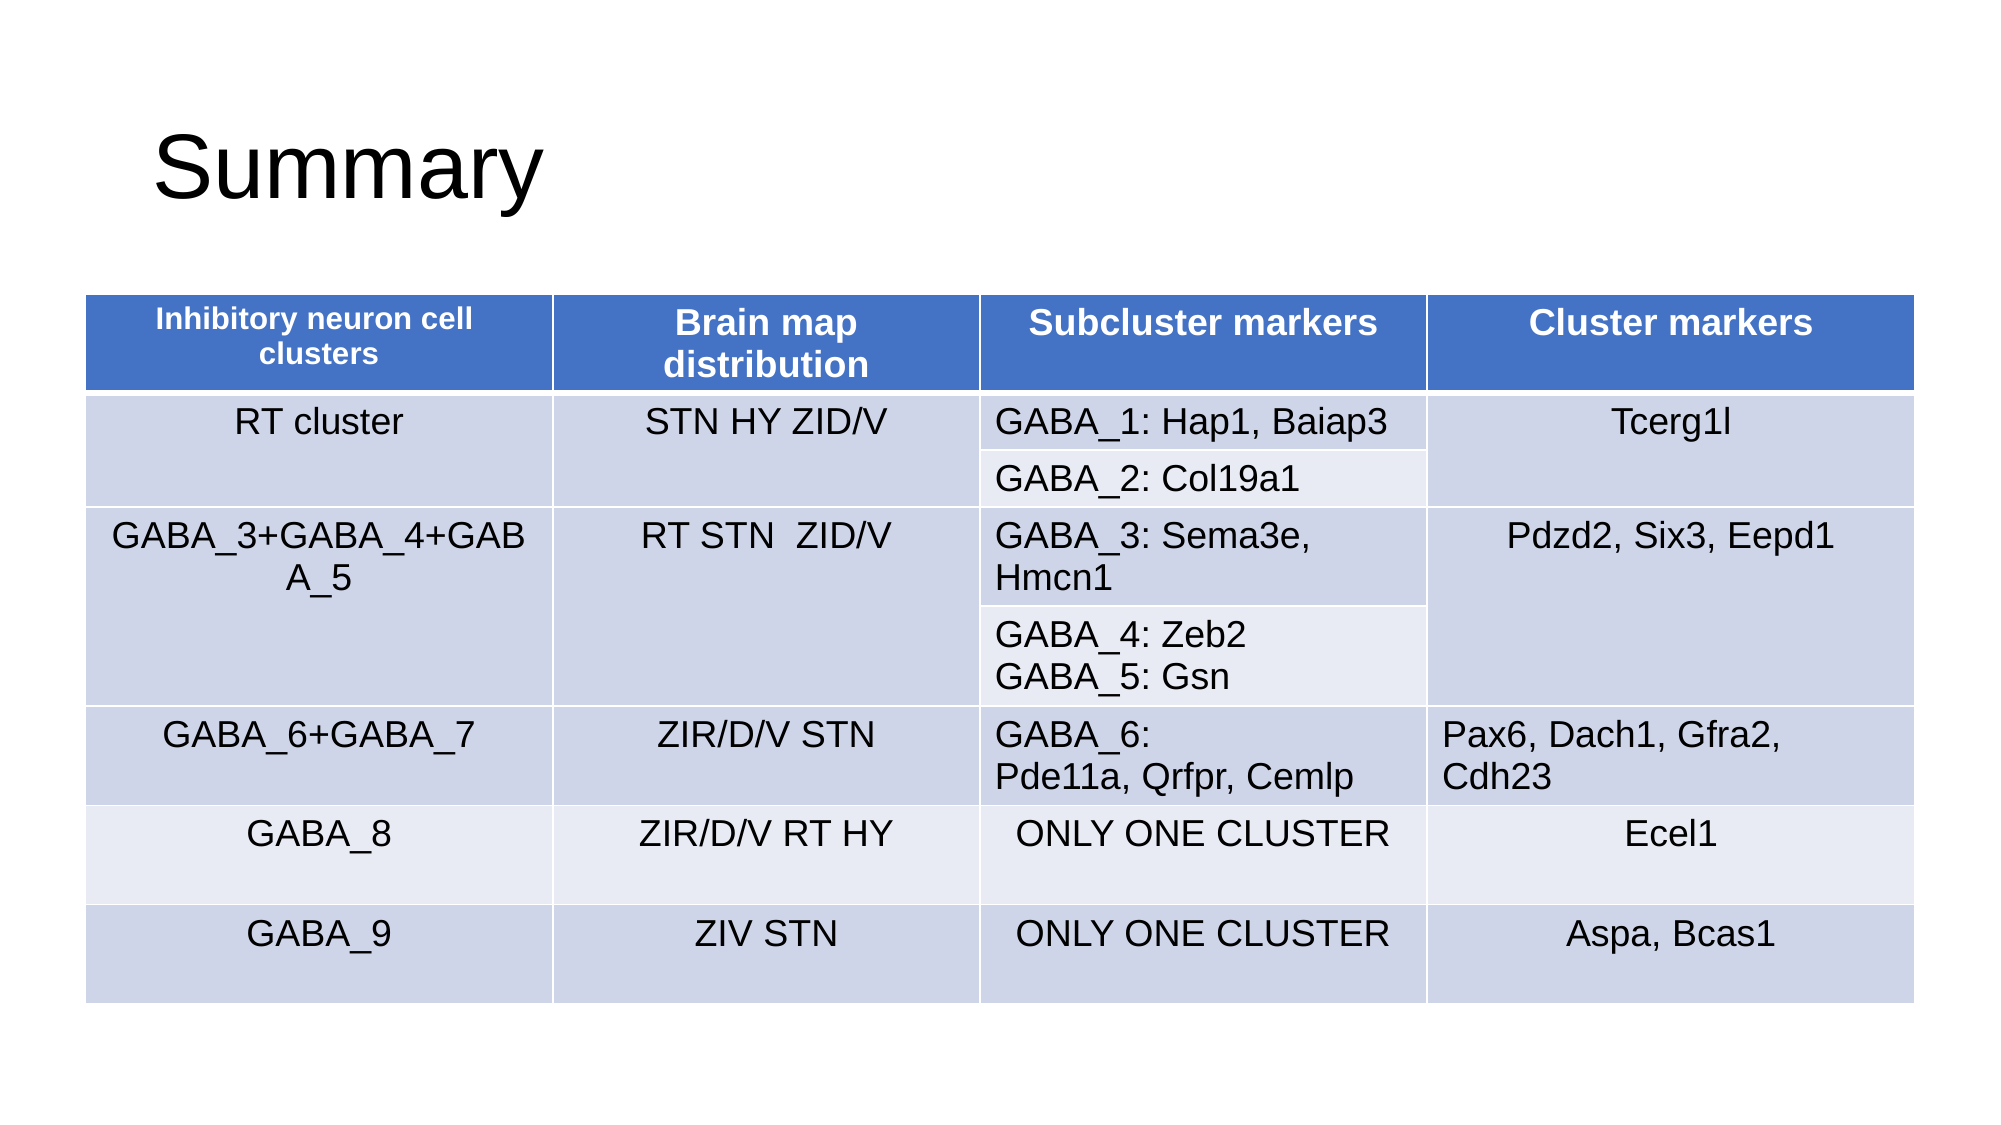

# Summary
| Inhibitory neuron cell clusters | Brain map distribution | Subcluster markers | Cluster markers |
| --- | --- | --- | --- |
| RT cluster | STN HY ZID/V | GABA\_1: Hap1, Baiap3 | Tcerg1l |
|  |  | GABA\_2: Col19a1 |  |
| GABA\_3+GABA\_4+GABA\_5 | RT STN ZID/V | GABA\_3: Sema3e, Hmcn1 | Pdzd2, Six3, Eepd1 |
|  |  | GABA\_4: Zeb2 GABA\_5: Gsn |  |
| GABA\_6+GABA\_7 | ZIR/D/V STN | GABA\_6: Pde11a, Qrfpr, Cemlp | Pax6, Dach1, Gfra2, Cdh23 |
| GABA\_8 | ZIR/D/V RT HY | ONLY ONE CLUSTER | Ecel1 |
| GABA\_9 | ZIV STN | ONLY ONE CLUSTER | Aspa, Bcas1 |